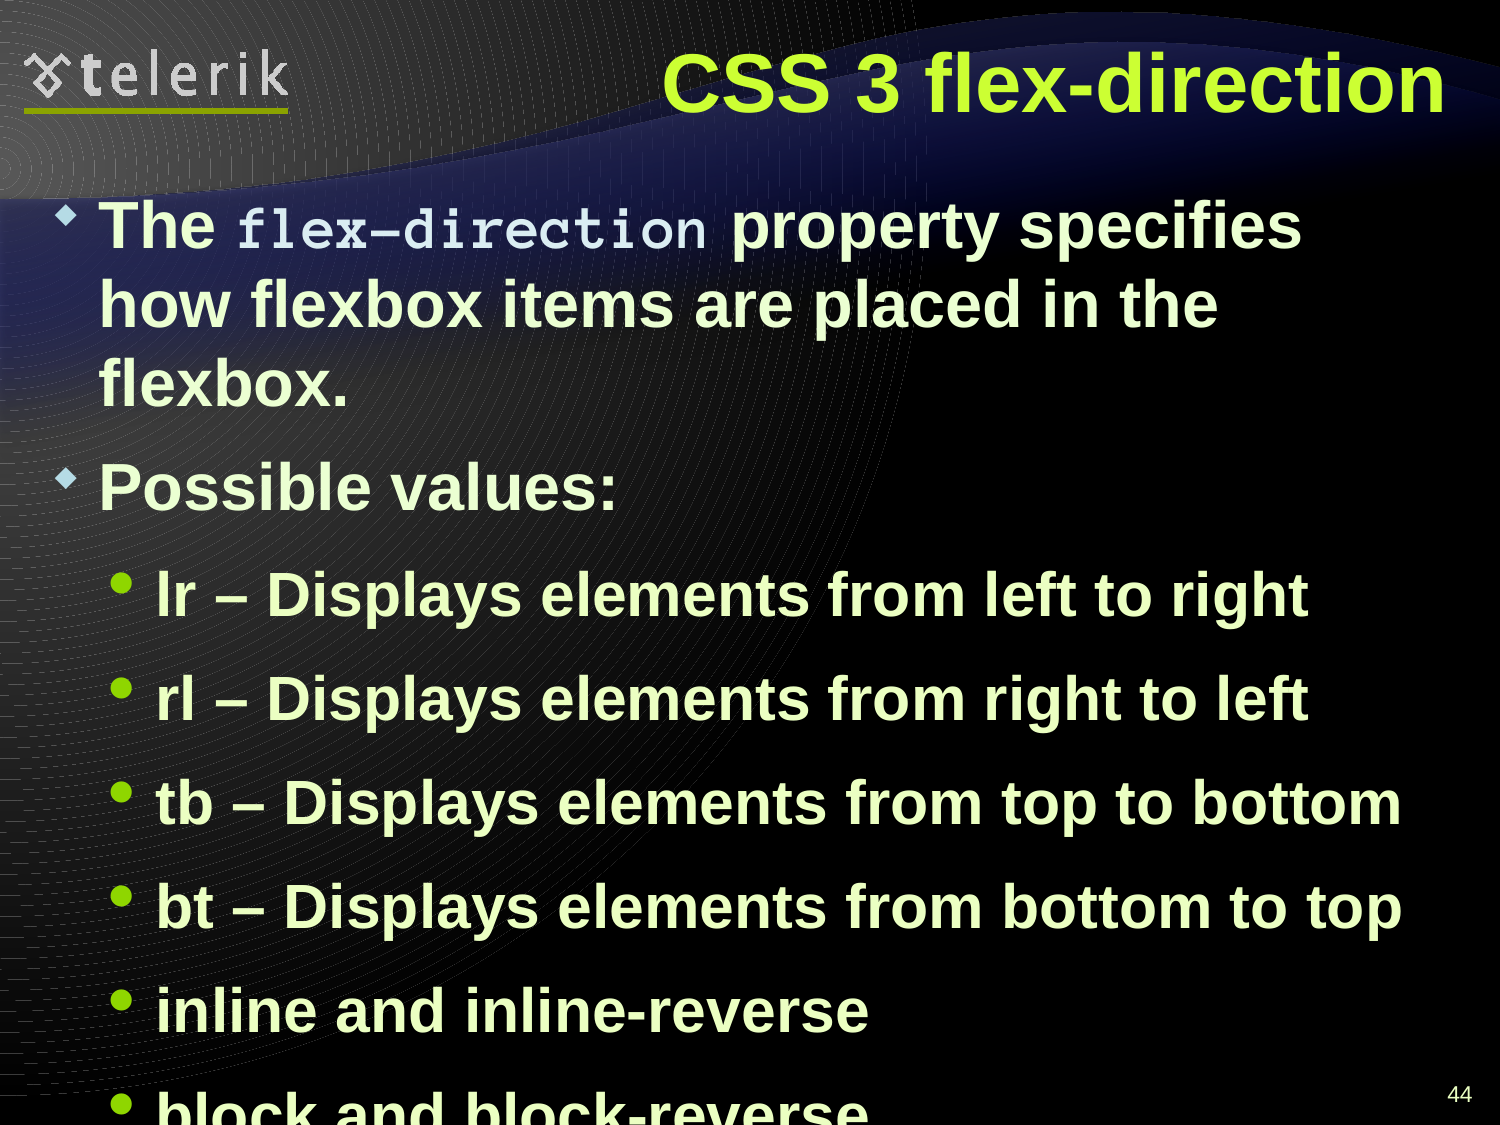

# CSS 3 flex-direction
The flex-direction property specifies how flexbox items are placed in the flexbox.
Possible values:
lr – Displays elements from left to right
rl – Displays elements from right to left
tb – Displays elements from top to bottom
bt – Displays elements from bottom to top
inline and inline-reverse
block and block-reverse

44